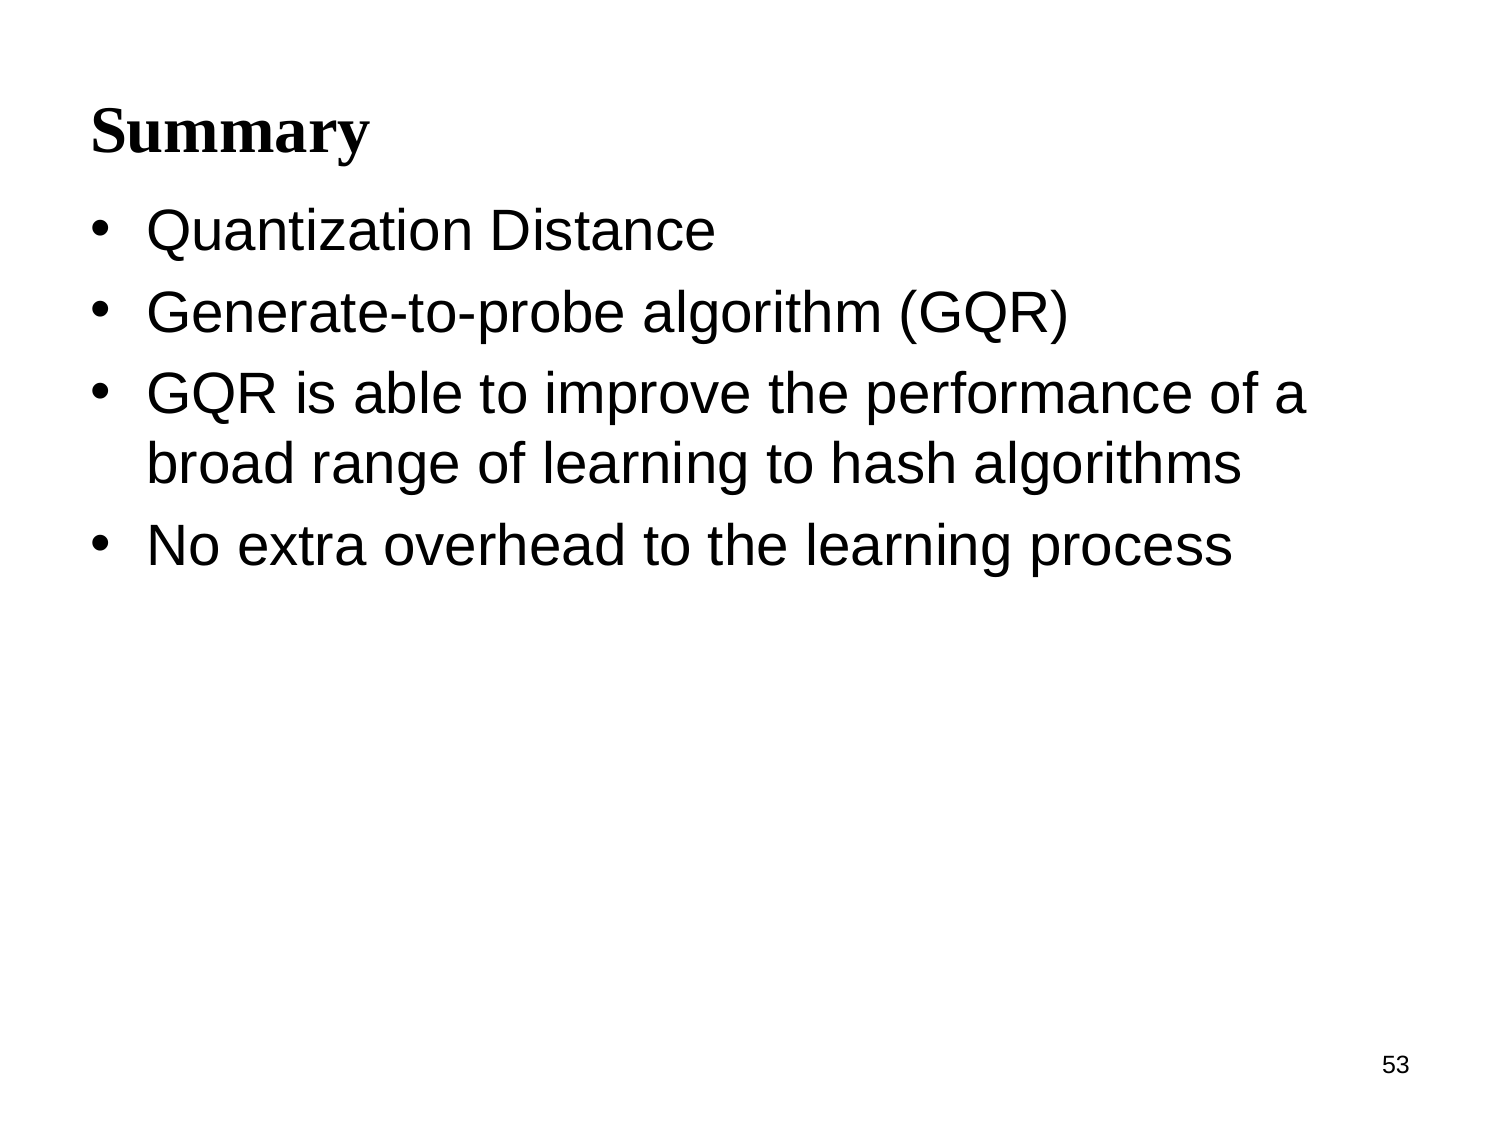

# Summary
Quantization Distance
Generate-to-probe algorithm (GQR)
GQR is able to improve the performance of a broad range of learning to hash algorithms
No extra overhead to the learning process

53